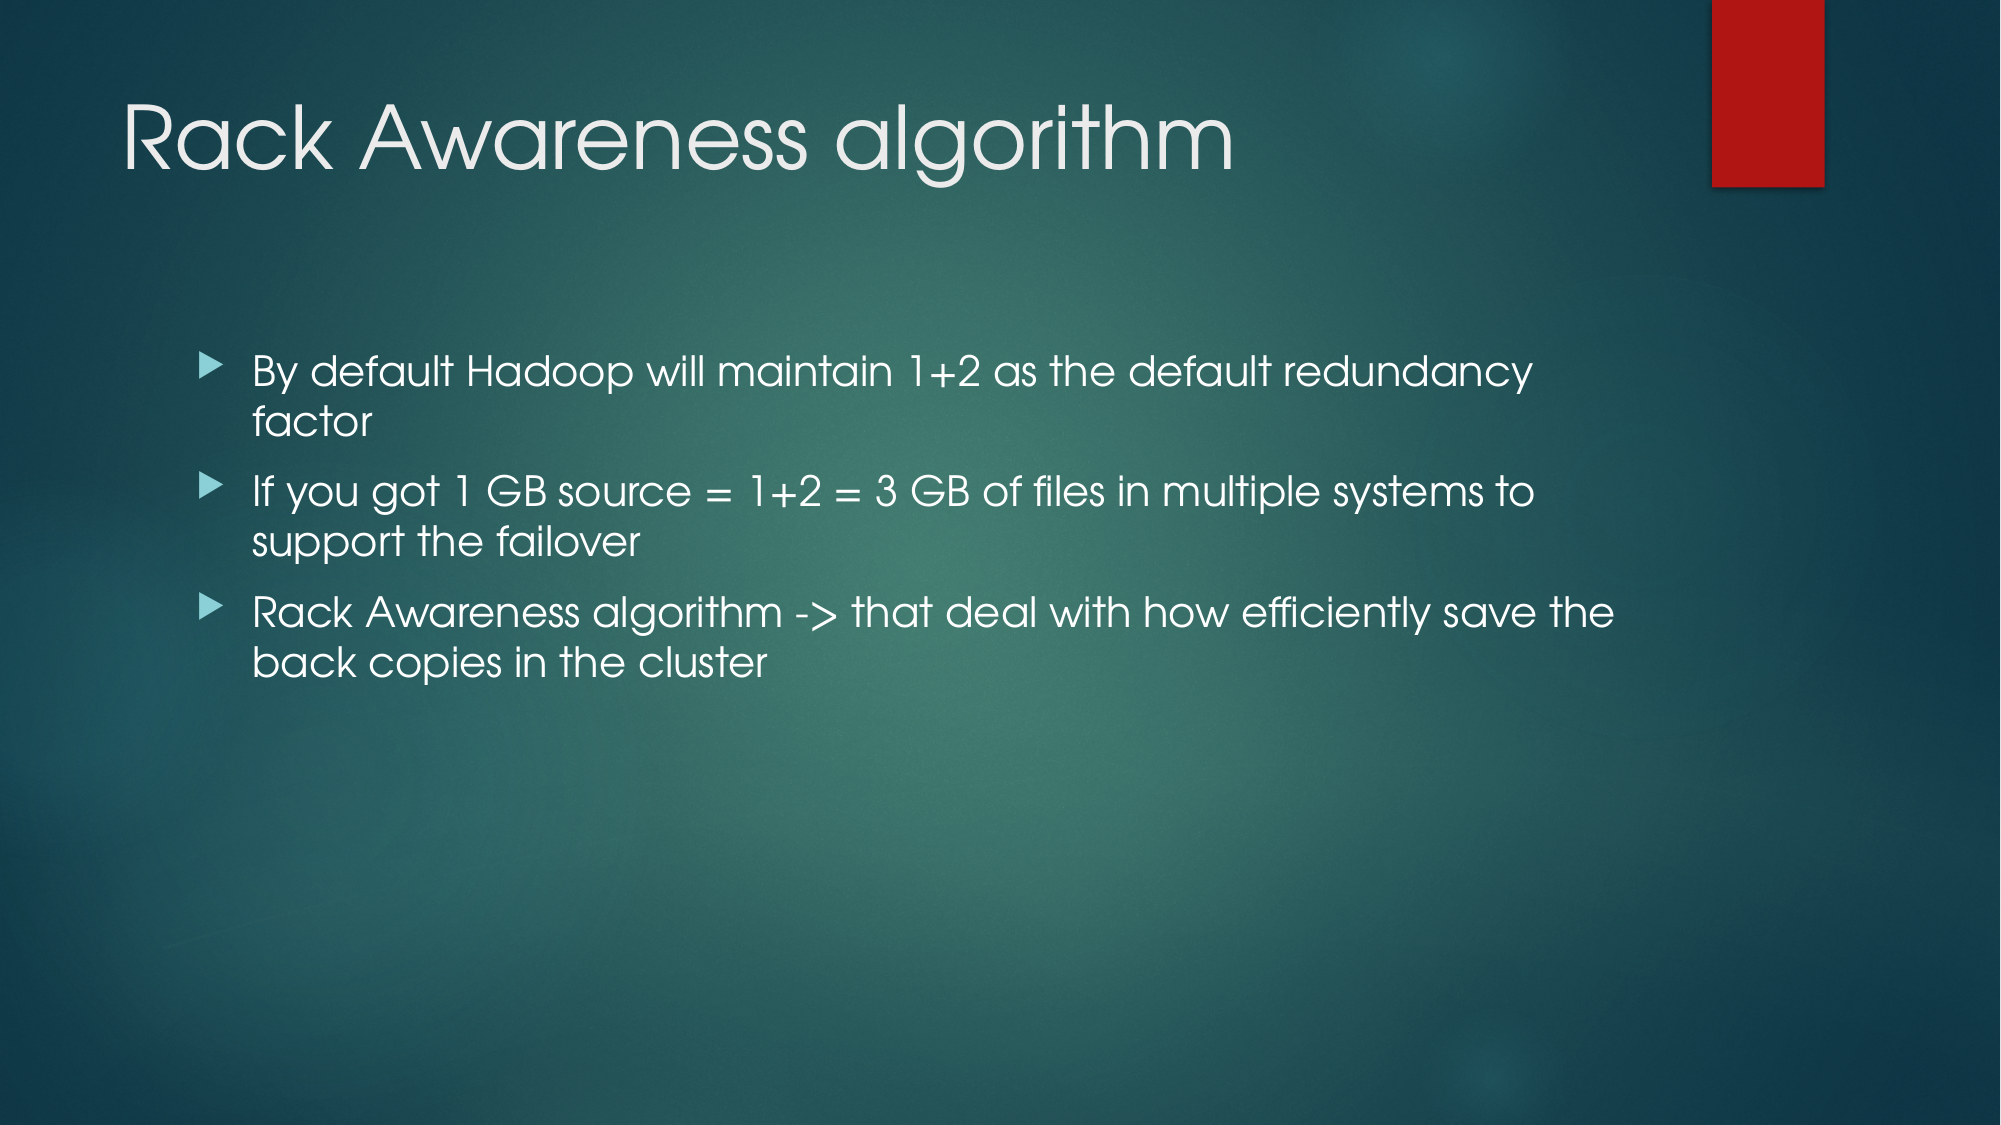

# Rack Awareness algorithm
By default Hadoop will maintain 1+2 as the default redundancy factor
If you got 1 GB source = 1+2 = 3 GB of files in multiple systems to support the failover
Rack Awareness algorithm -> that deal with how efficiently save the back copies in the cluster